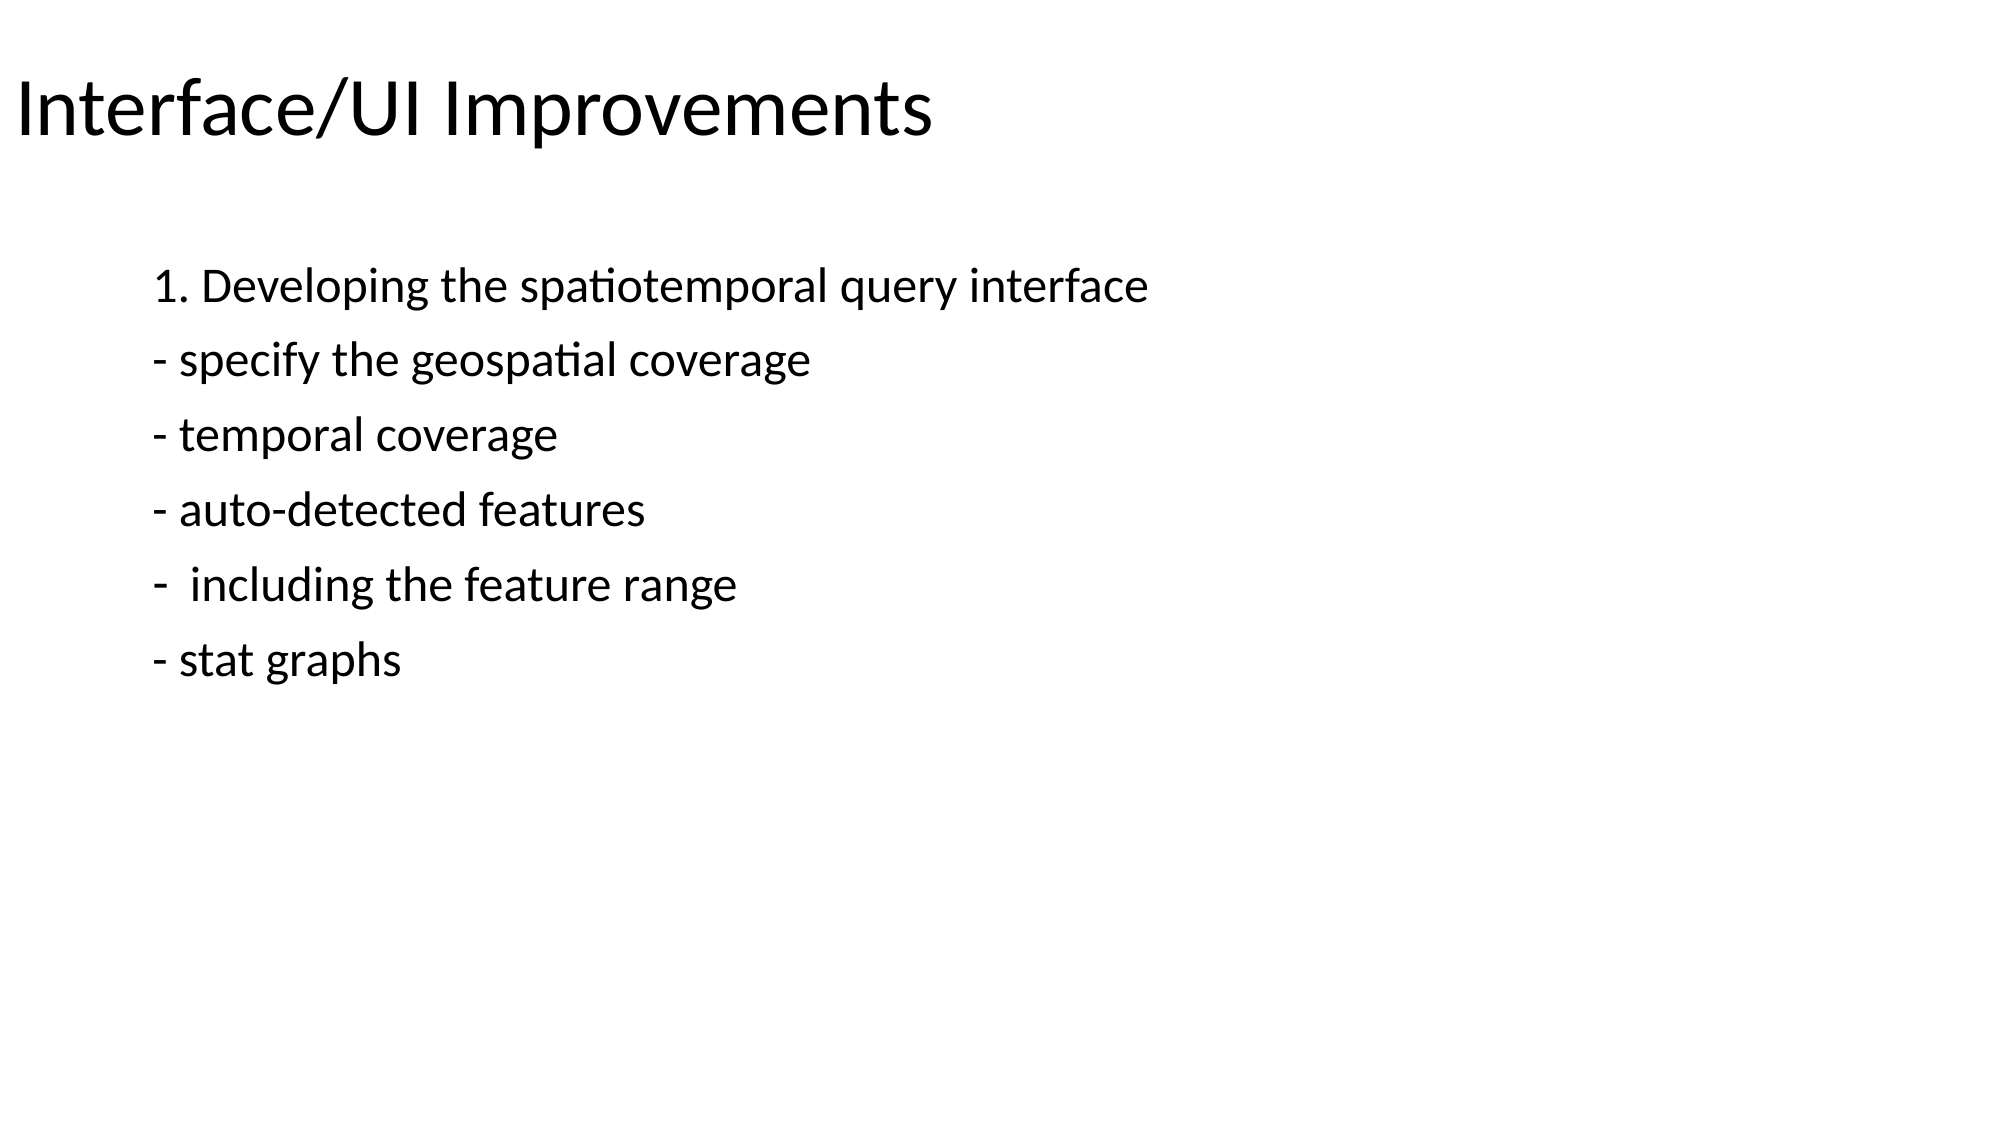

# Interface/UI Improvements
1. Developing the spatiotemporal query interface
- specify the geospatial coverage
- temporal coverage
- auto-detected features
including the feature range
- stat graphs